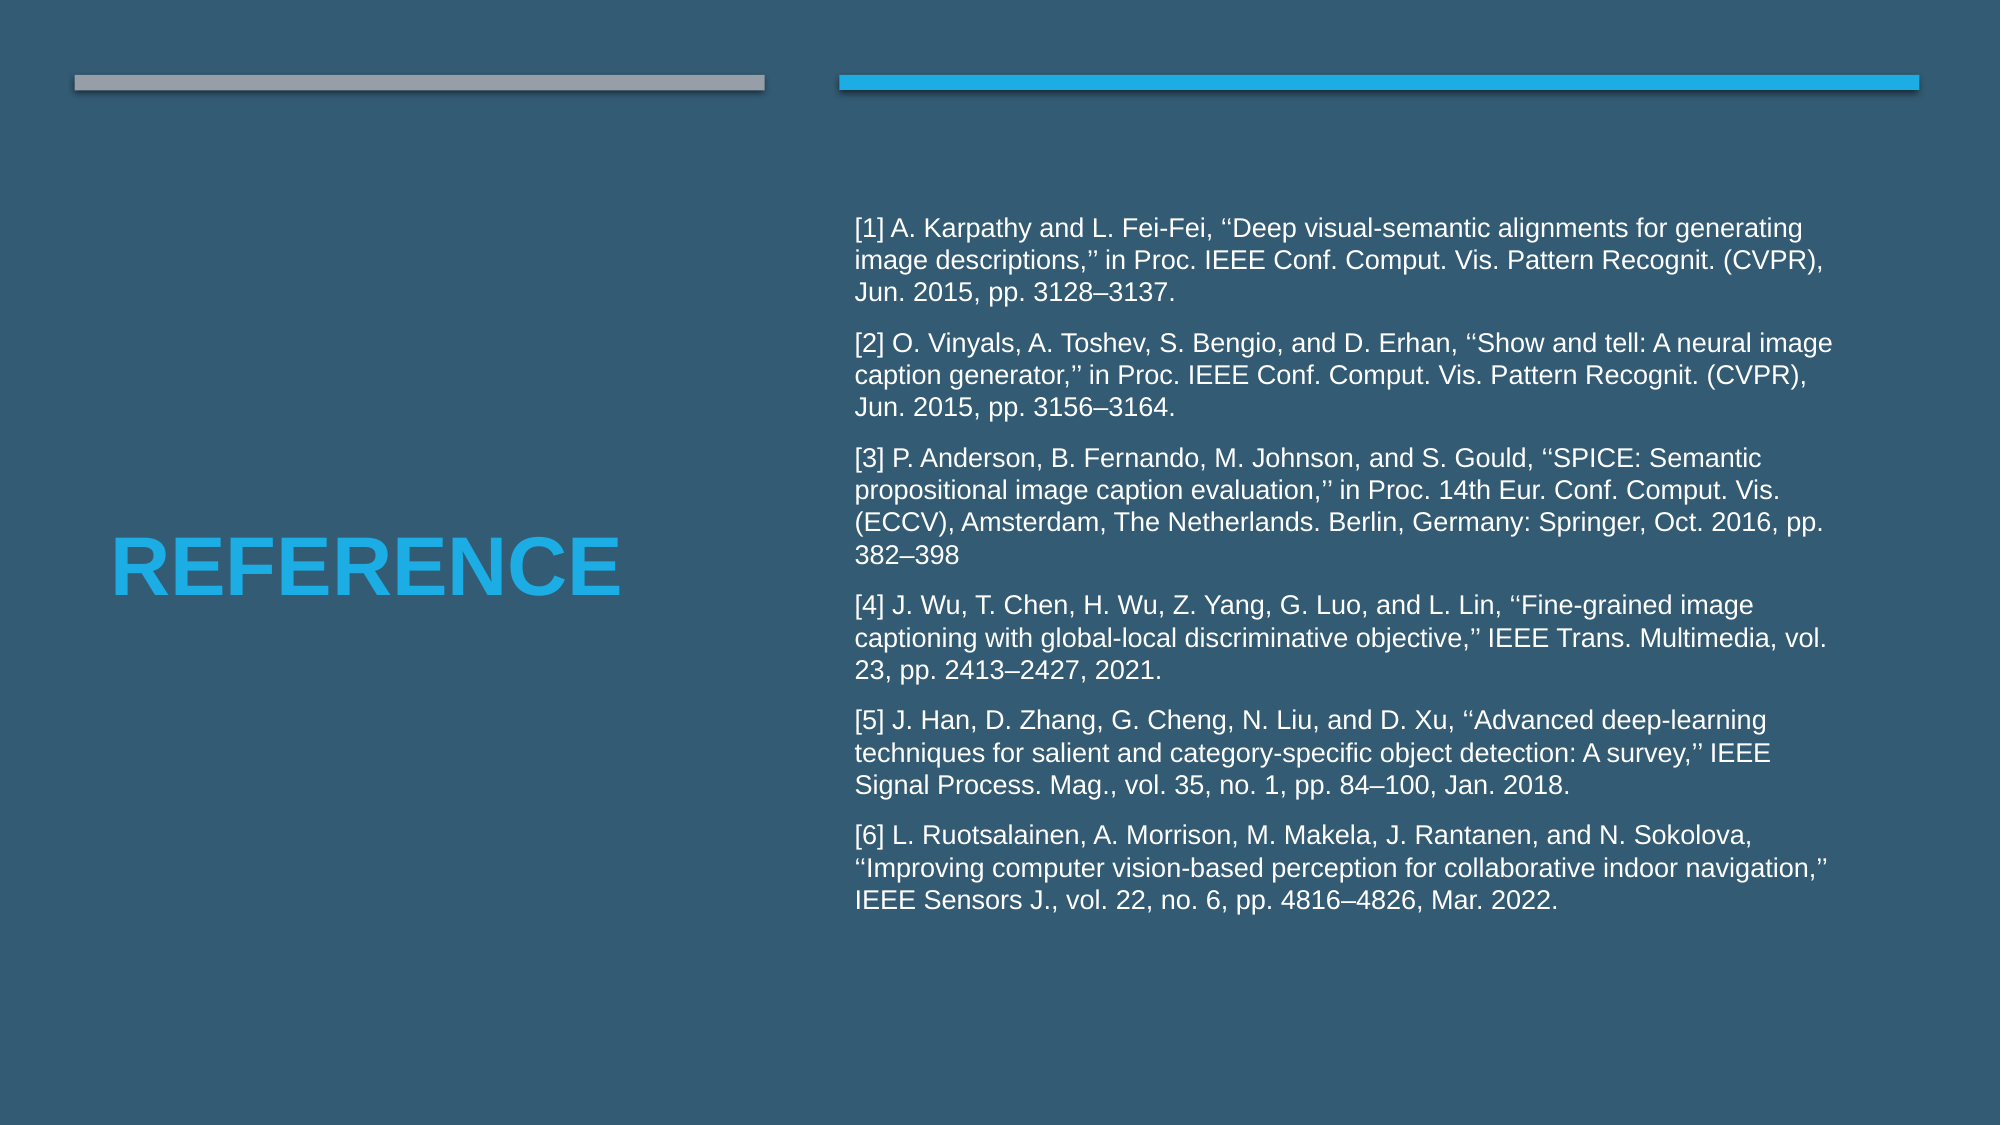

[1] A. Karpathy and L. Fei-Fei, ‘‘Deep visual-semantic alignments for generating image descriptions,’’ in Proc. IEEE Conf. Comput. Vis. Pattern Recognit. (CVPR), Jun. 2015, pp. 3128–3137.
[2] O. Vinyals, A. Toshev, S. Bengio, and D. Erhan, ‘‘Show and tell: A neural image caption generator,’’ in Proc. IEEE Conf. Comput. Vis. Pattern Recognit. (CVPR), Jun. 2015, pp. 3156–3164.
[3] P. Anderson, B. Fernando, M. Johnson, and S. Gould, ‘‘SPICE: Semantic propositional image caption evaluation,’’ in Proc. 14th Eur. Conf. Comput. Vis. (ECCV), Amsterdam, The Netherlands. Berlin, Germany: Springer, Oct. 2016, pp. 382–398
[4] J. Wu, T. Chen, H. Wu, Z. Yang, G. Luo, and L. Lin, ‘‘Fine-grained image captioning with global-local discriminative objective,’’ IEEE Trans. Multimedia, vol. 23, pp. 2413–2427, 2021.
[5] J. Han, D. Zhang, G. Cheng, N. Liu, and D. Xu, ‘‘Advanced deep-learning techniques for salient and category-specific object detection: A survey,’’ IEEE Signal Process. Mag., vol. 35, no. 1, pp. 84–100, Jan. 2018.
[6] L. Ruotsalainen, A. Morrison, M. Makela, J. Rantanen, and N. Sokolova, ‘‘Improving computer vision-based perception for collaborative indoor navigation,’’ IEEE Sensors J., vol. 22, no. 6, pp. 4816–4826, Mar. 2022.
# REFERENCE